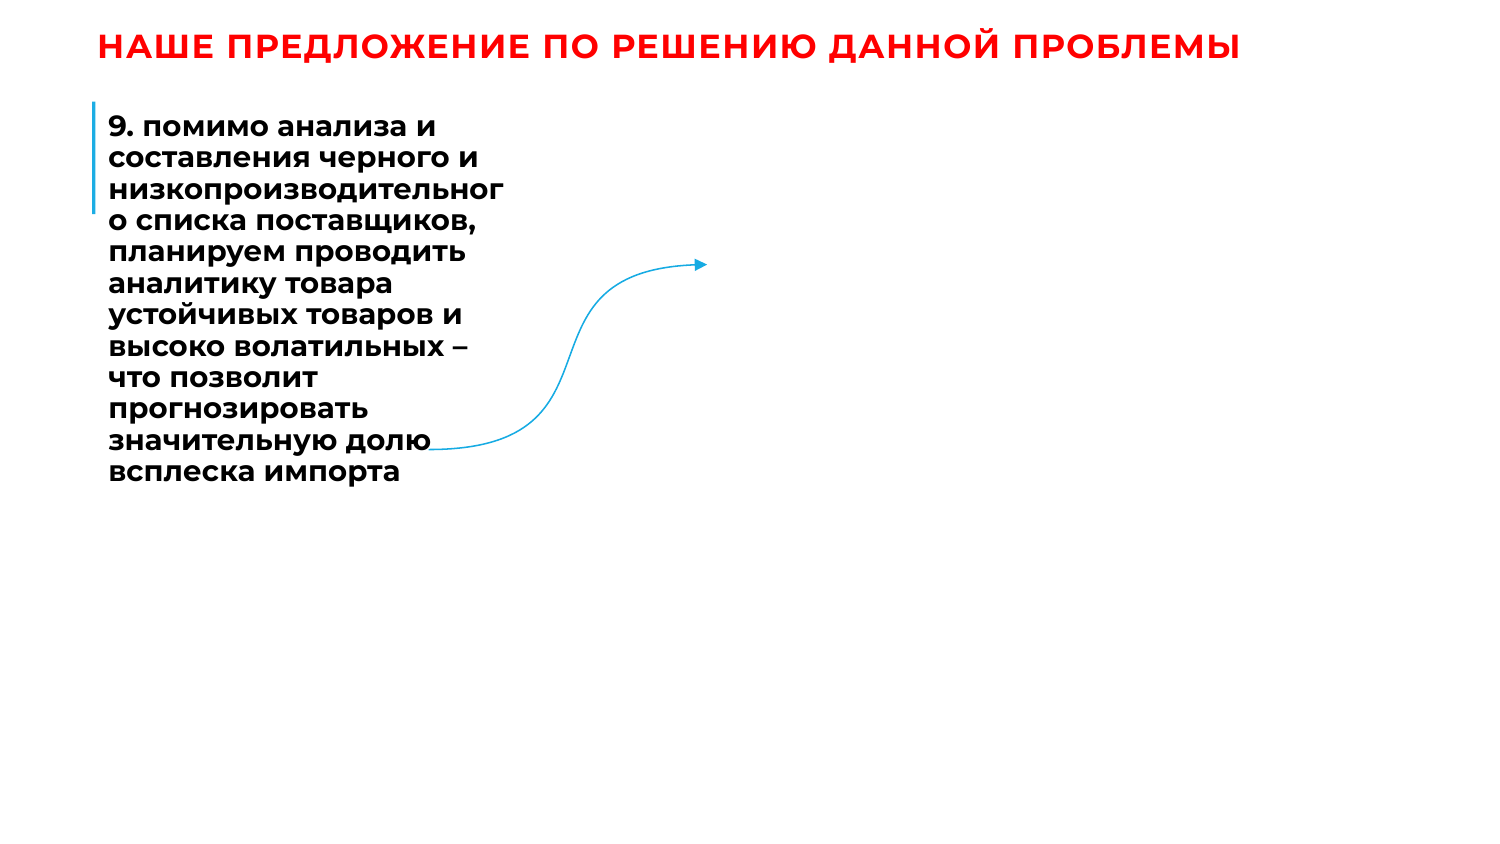

Наше предложение по решению данной проблемы
9. помимо анализа и составления черного и низкопроизводительного списка поставщиков, планируем проводить аналитику товара устойчивых товаров и высоко волатильных – что позволит прогнозировать значительную долю всплеска импорта